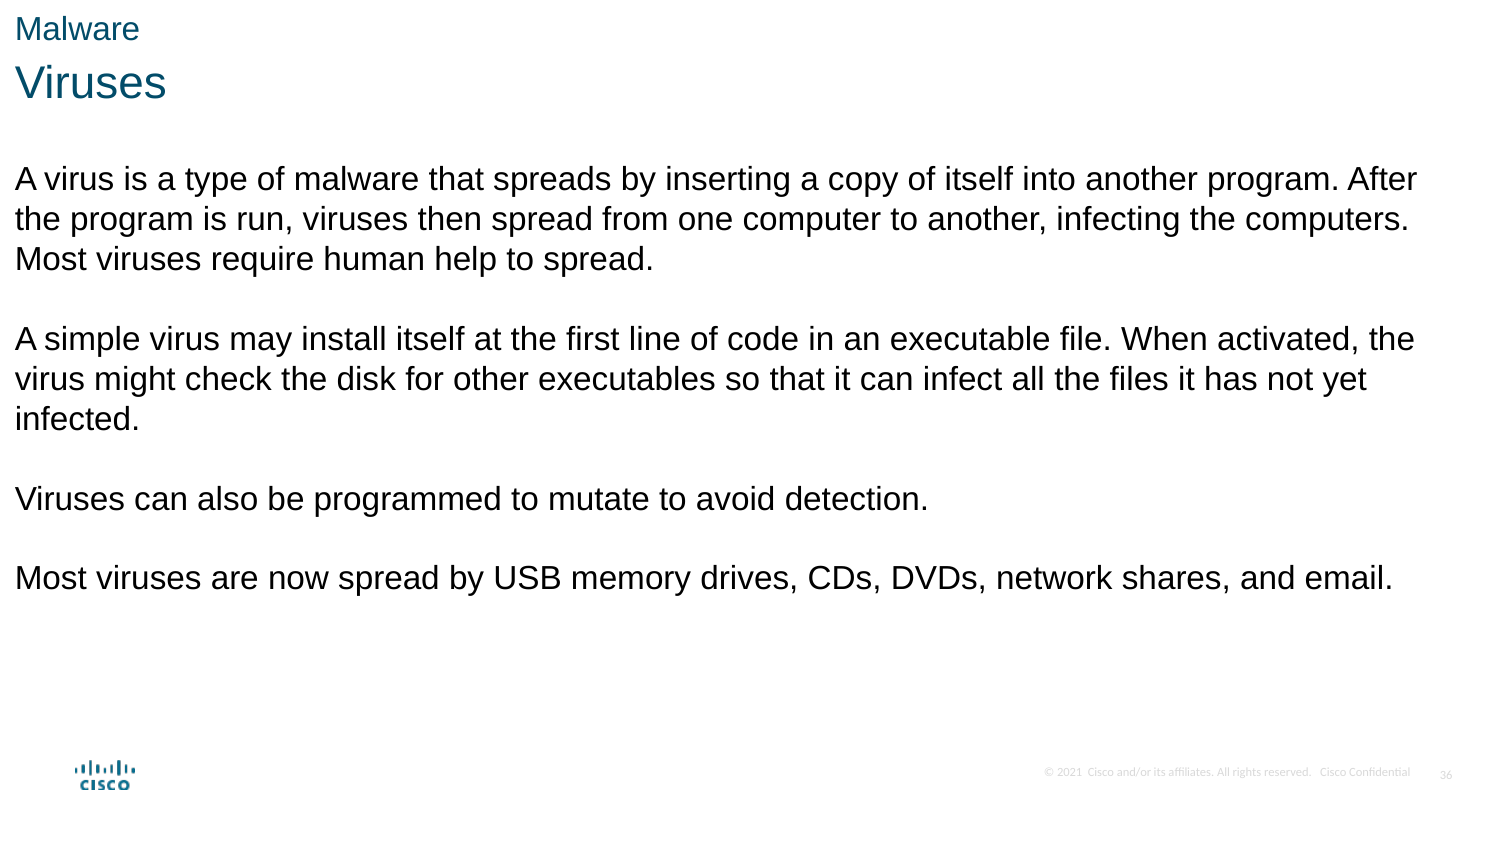

# Malware
Viruses
A virus is a type of malware that spreads by inserting a copy of itself into another program. After the program is run, viruses then spread from one computer to another, infecting the computers. Most viruses require human help to spread.

A simple virus may install itself at the first line of code in an executable file. When activated, the virus might check the disk for other executables so that it can infect all the files it has not yet infected.

Viruses can also be programmed to mutate to avoid detection.

Most viruses are now spread by USB memory drives, CDs, DVDs, network shares, and email.
36